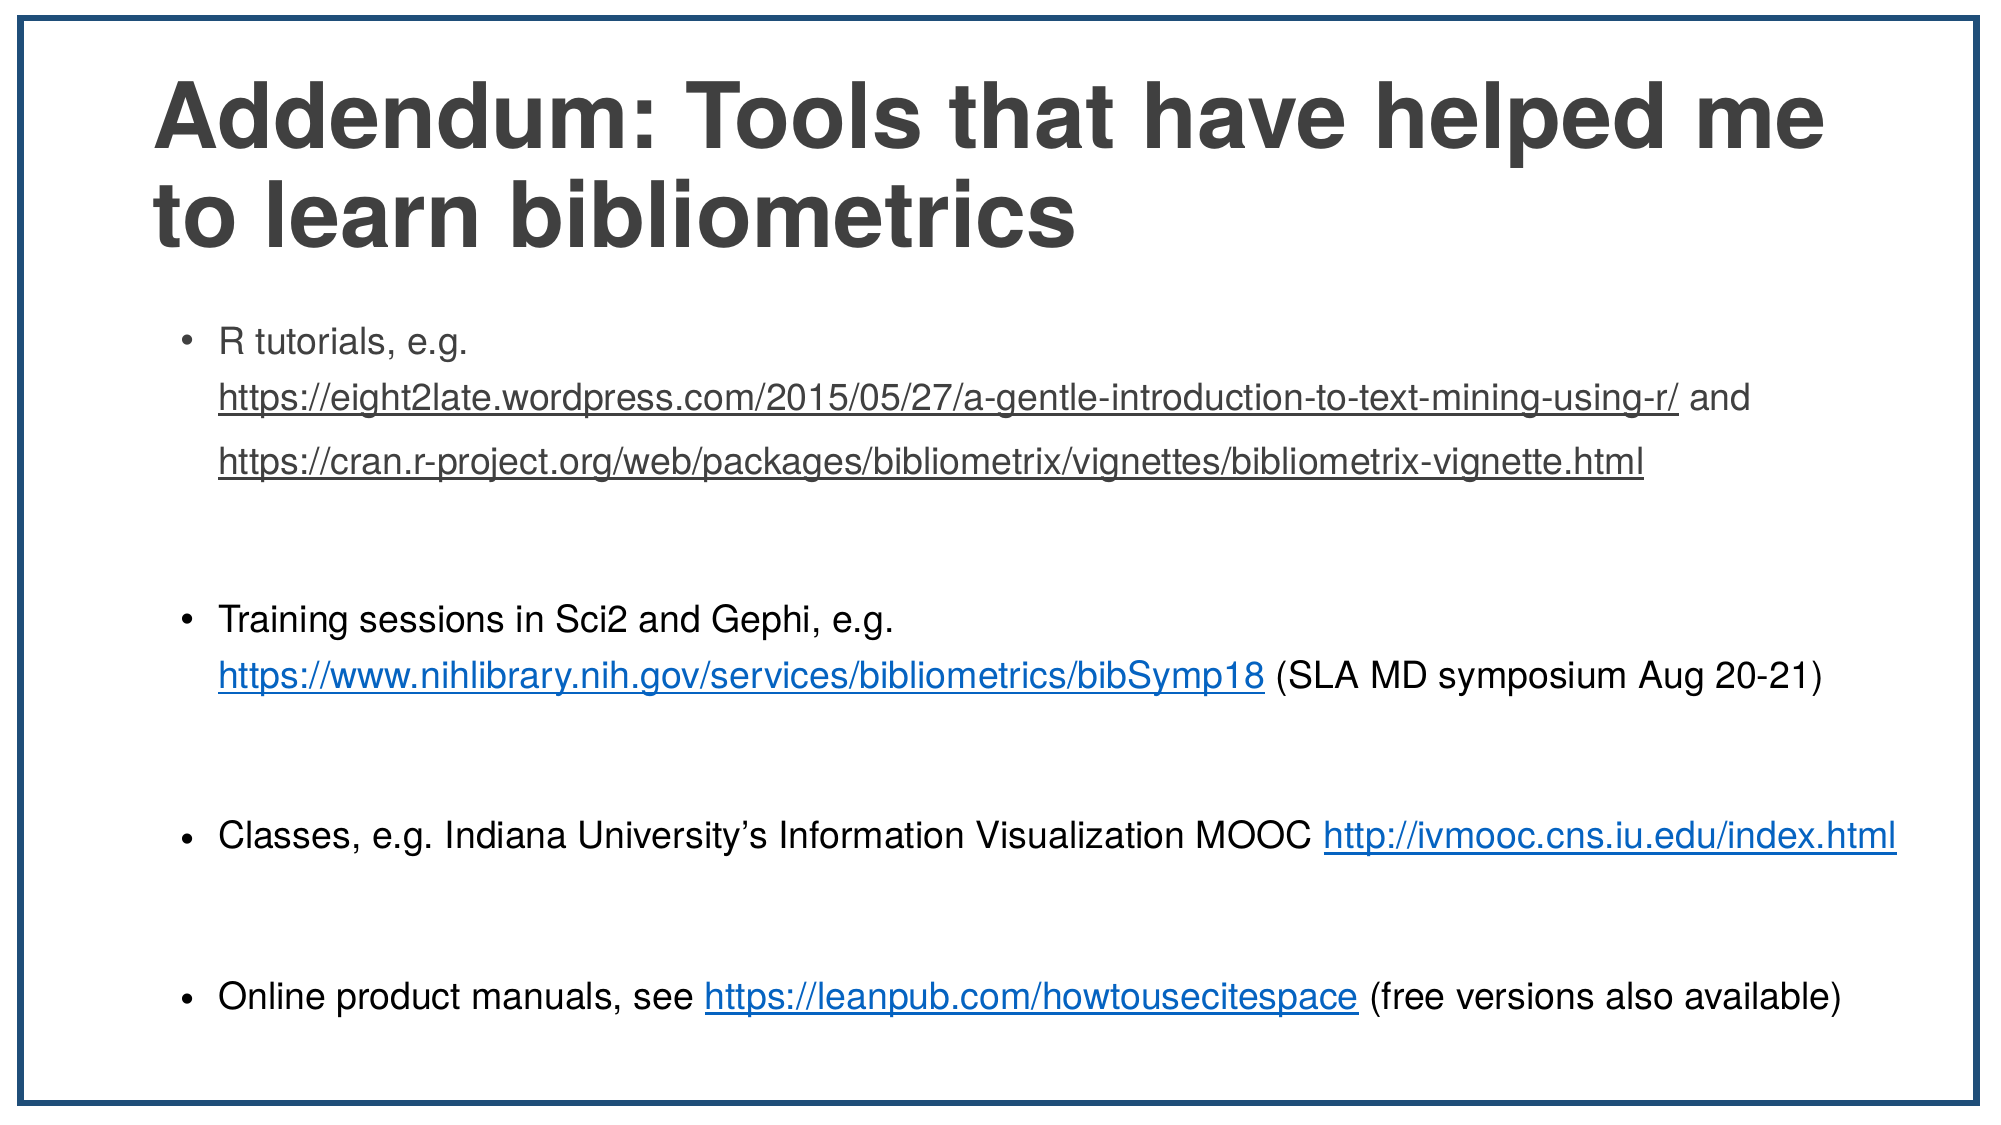

# Addendum: Tools that have helped me to learn bibliometrics
R tutorials, e.g. https://eight2late.wordpress.com/2015/05/27/a-gentle-introduction-to-text-mining-using-r/ and https://cran.r-project.org/web/packages/bibliometrix/vignettes/bibliometrix-vignette.html

Training sessions in Sci2 and Gephi, e.g. https://www.nihlibrary.nih.gov/services/bibliometrics/bibSymp18 (SLA MD symposium Aug 20-21)

Classes, e.g. Indiana University’s Information Visualization MOOC http://ivmooc.cns.iu.edu/index.html

Online product manuals, see https://leanpub.com/howtousecitespace (free versions also available)

Reviewing the Methods section of academic literature related to bibliometrics